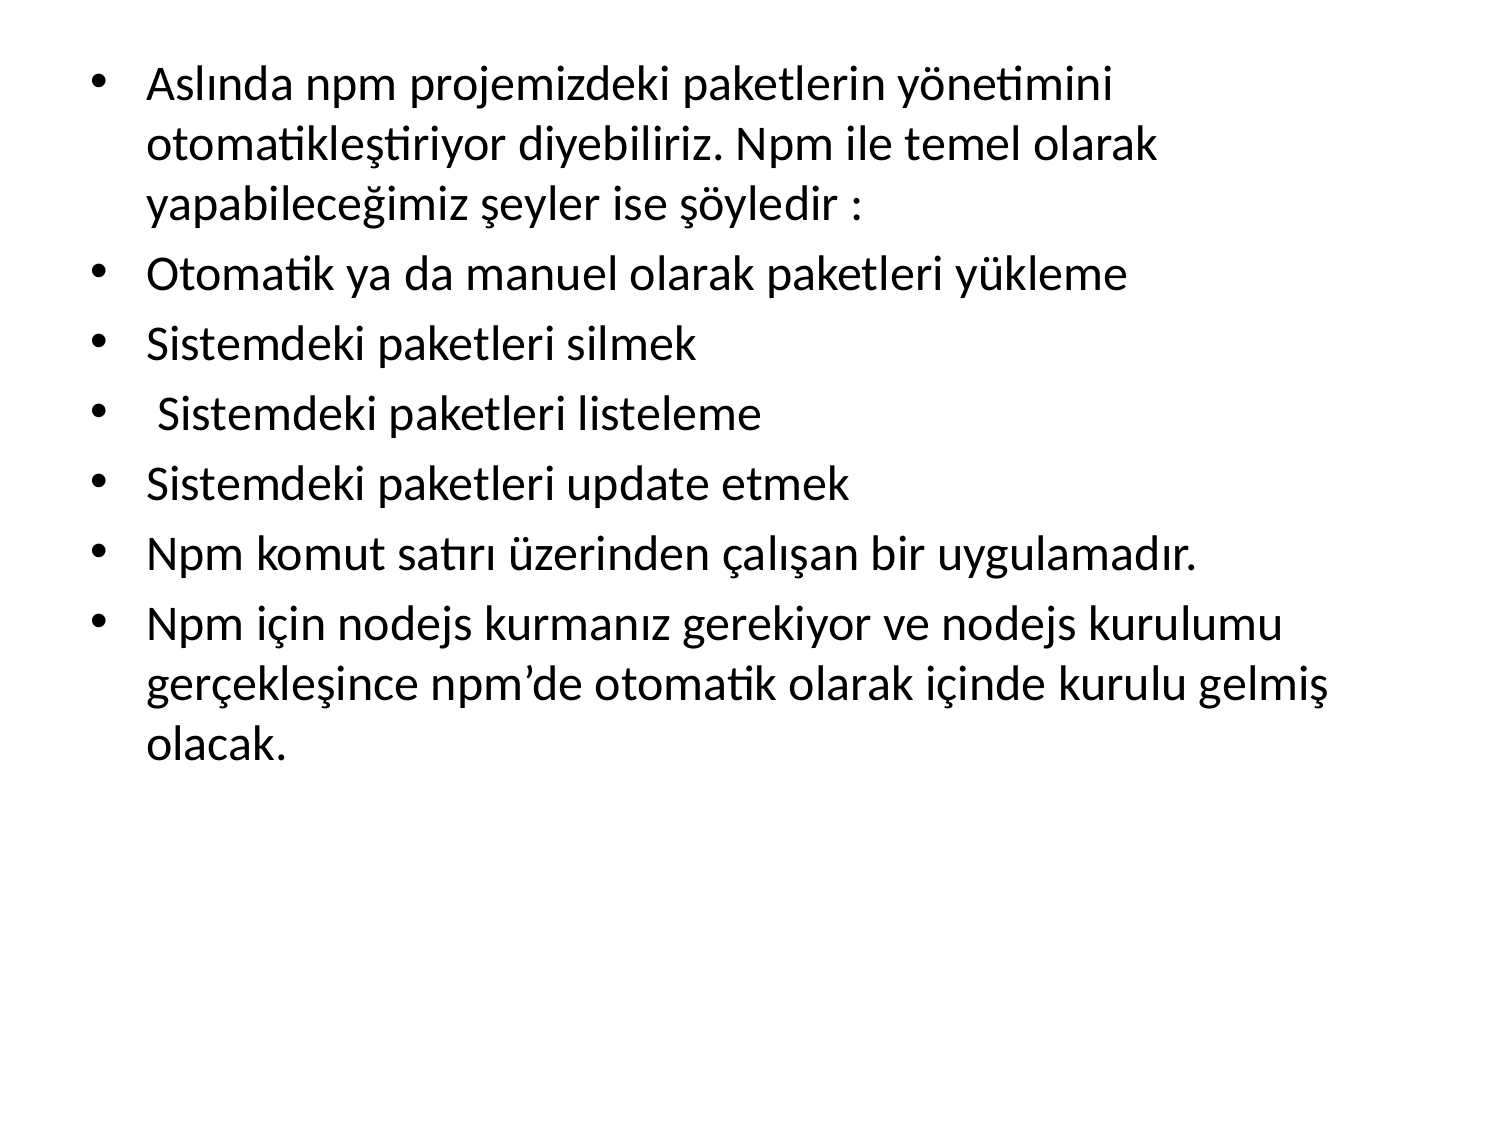

Aslında npm projemizdeki paketlerin yönetimini otomatikleştiriyor diyebiliriz. Npm ile temel olarak yapabileceğimiz şeyler ise şöyledir :
Otomatik ya da manuel olarak paketleri yükleme
Sistemdeki paketleri silmek
 Sistemdeki paketleri listeleme
Sistemdeki paketleri update etmek
Npm komut satırı üzerinden çalışan bir uygulamadır.
Npm için nodejs kurmanız gerekiyor ve nodejs kurulumu gerçekleşince npm’de otomatik olarak içinde kurulu gelmiş olacak.